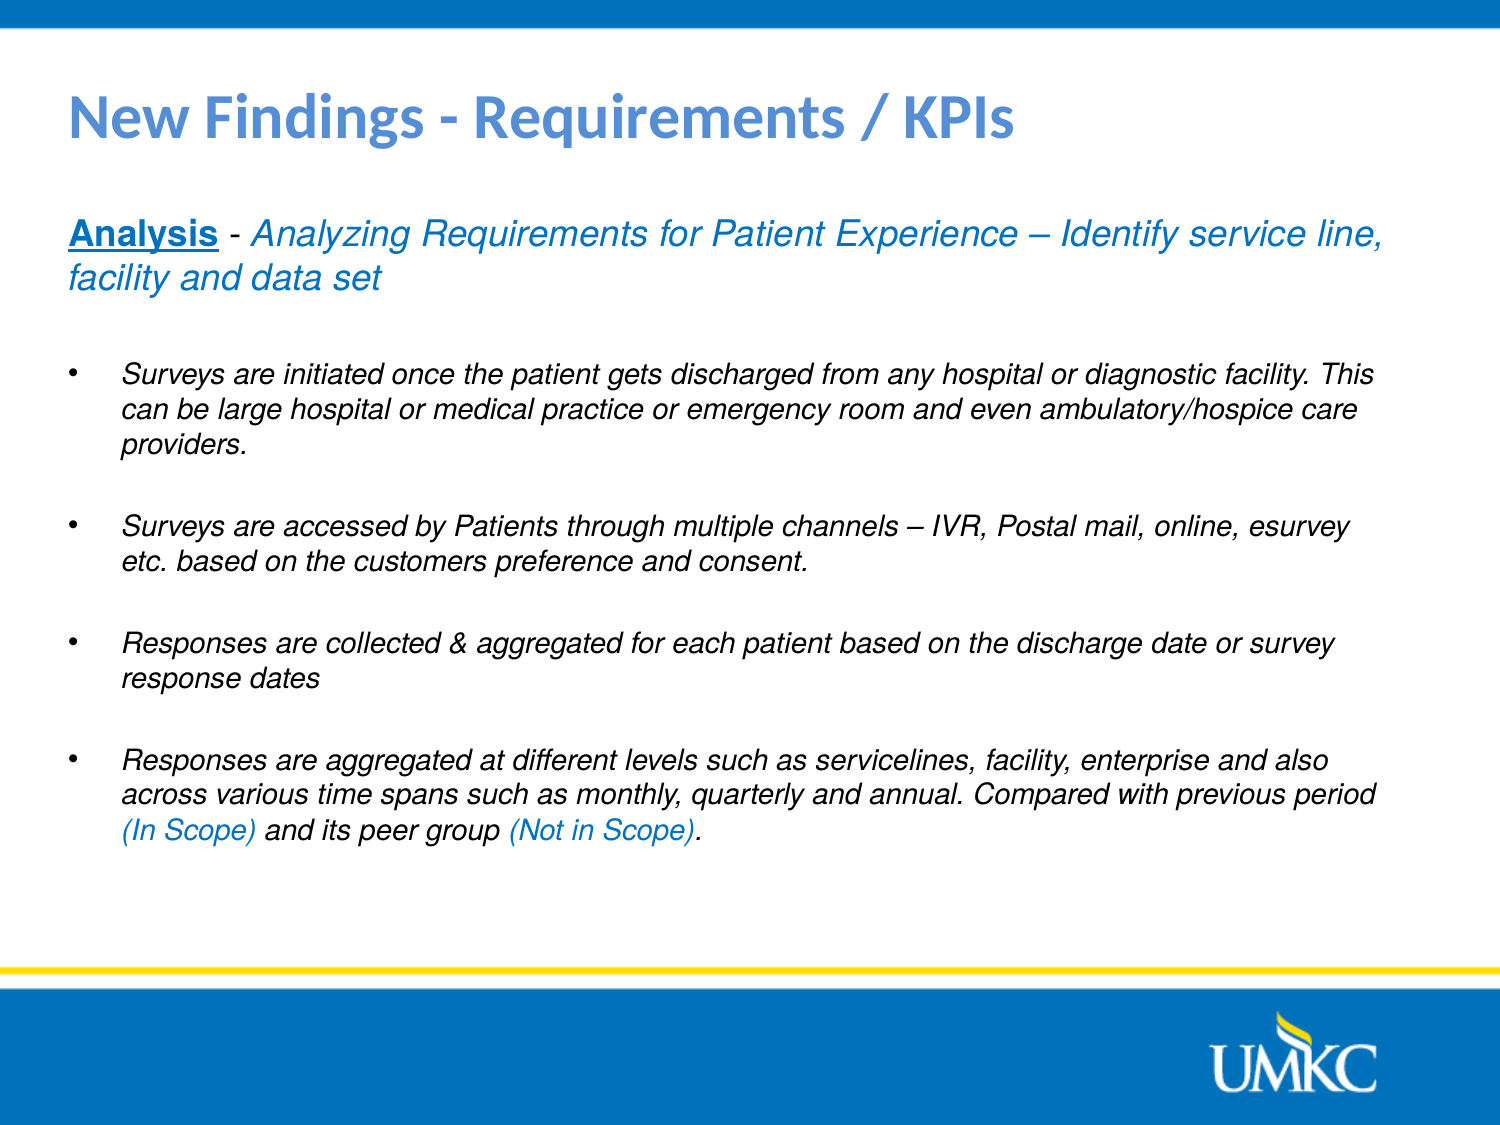

New Findings - Requirements / KPIs

Analysis - Analyzing Requirements for Patient Experience – Identify service line, facility and data set

Surveys are initiated once the patient gets discharged from any hospital or diagnostic facility. This can be large hospital or medical practice or emergency room and even ambulatory/hospice care providers.

Surveys are accessed by Patients through multiple channels – IVR, Postal mail, online, esurvey etc. based on the customers preference and consent.

Responses are collected & aggregated for each patient based on the discharge date or survey response dates

Responses are aggregated at different levels such as servicelines, facility, enterprise and also across various time spans such as monthly, quarterly and annual. Compared with previous period (In Scope) and its peer group (Not in Scope).